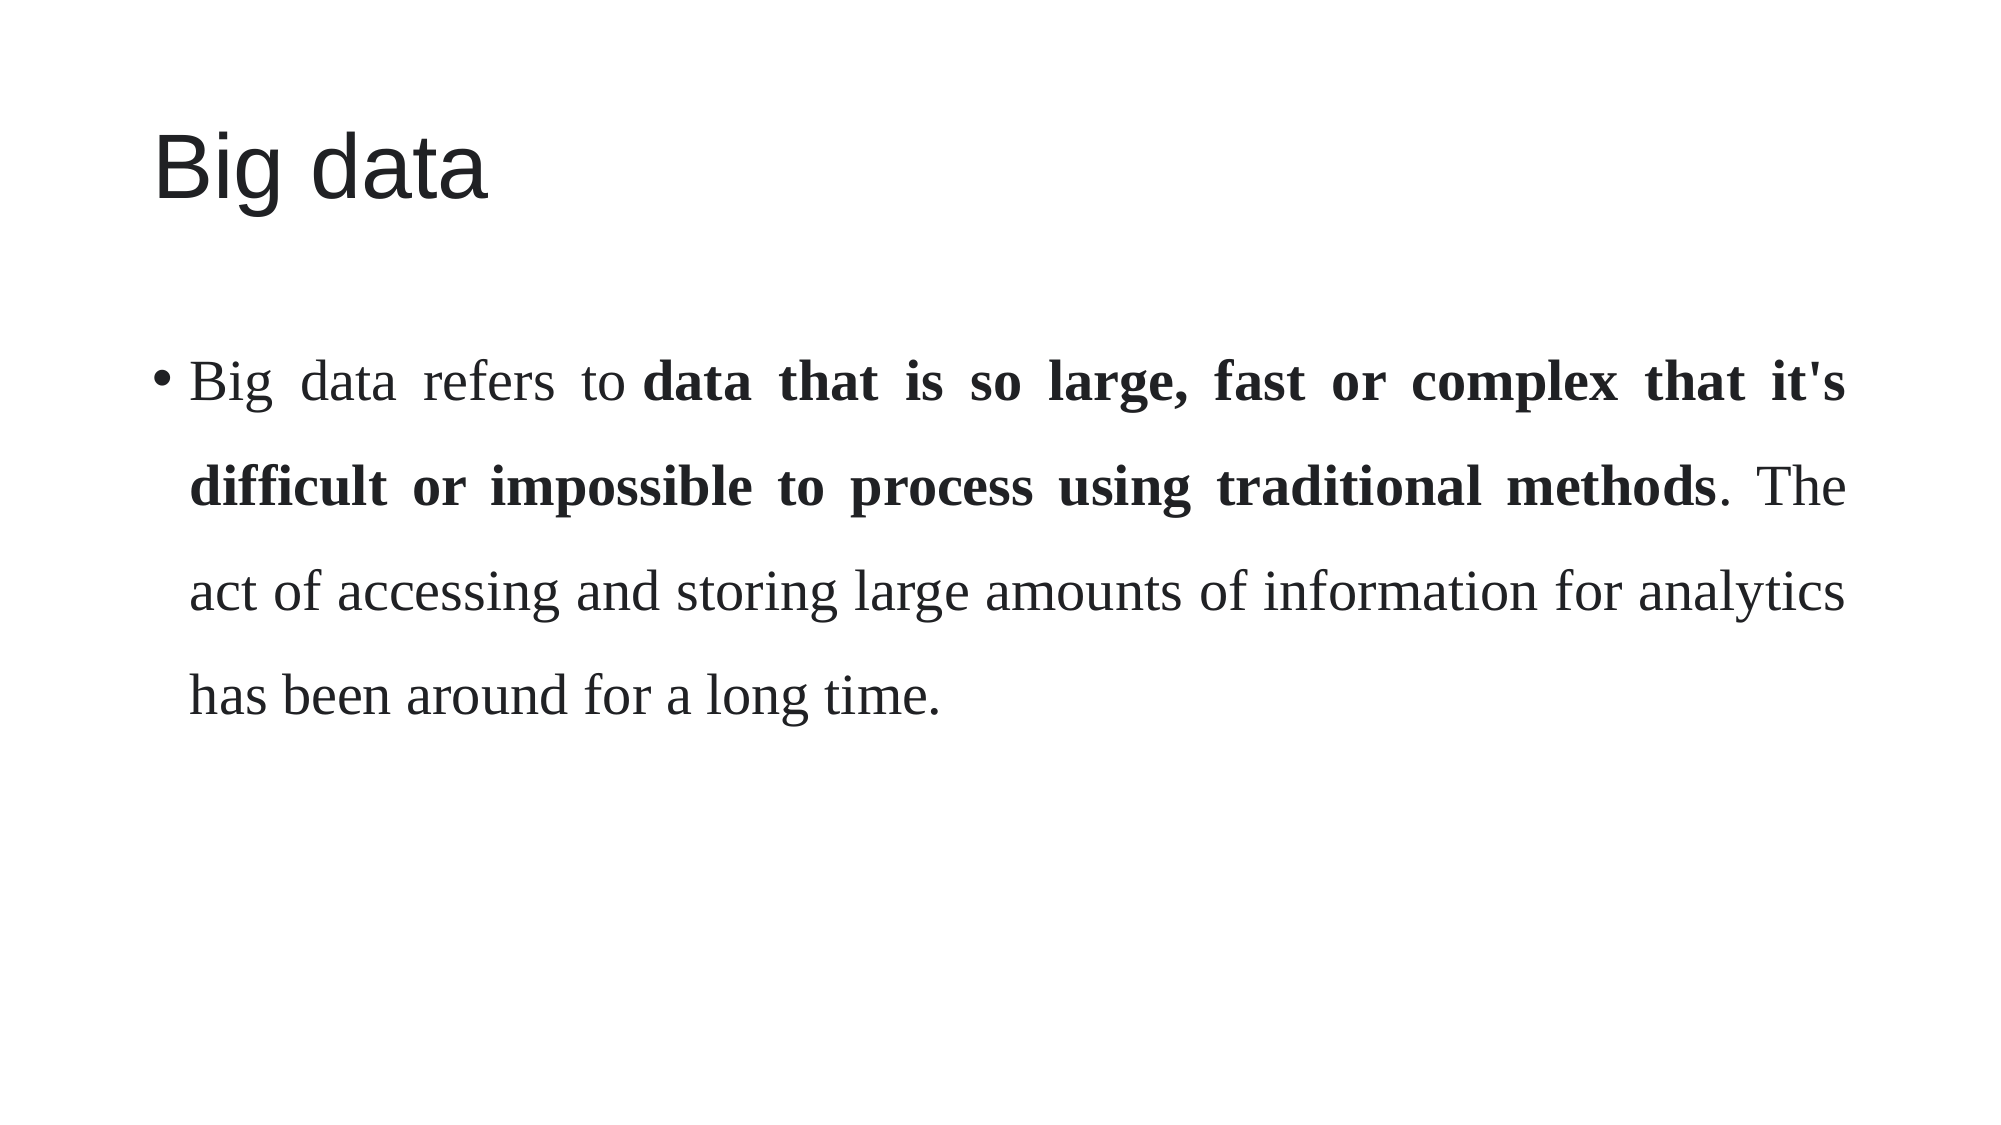

# Big data
Big data refers to data that is so large, fast or complex that it's difficult or impossible to process using traditional methods. The act of accessing and storing large amounts of information for analytics has been around for a long time.